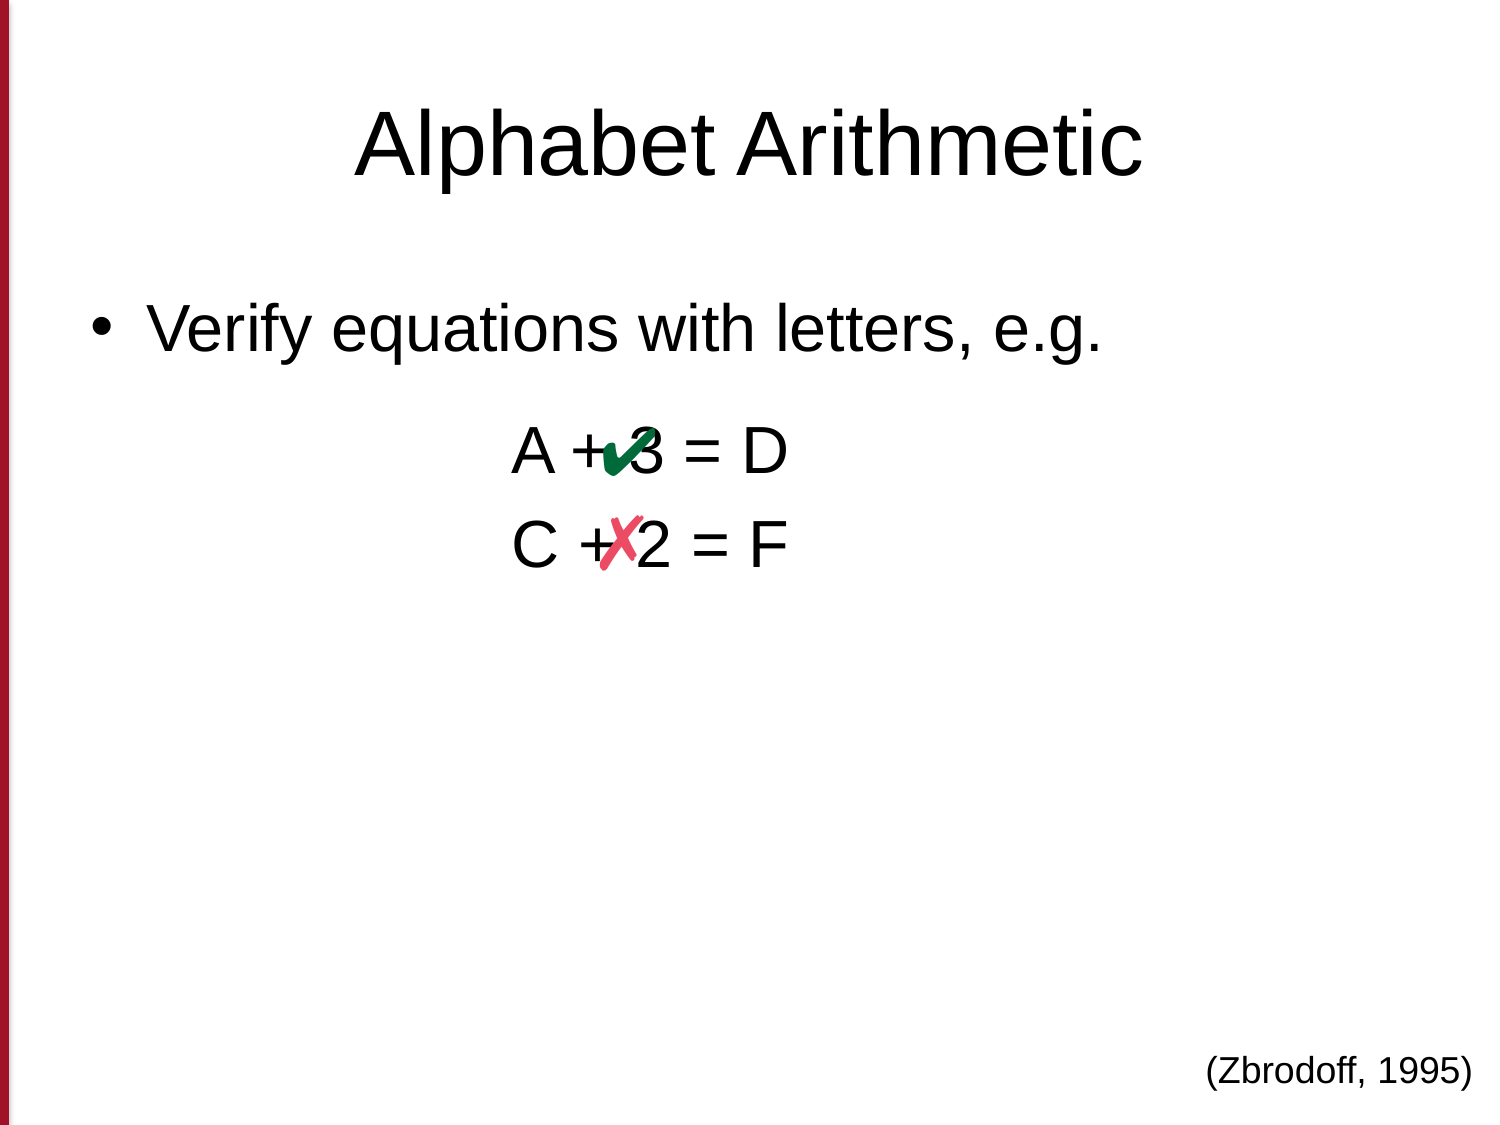

# Alphabet Arithmetic
Verify equations with letters, e.g.

			A + 3 = D
			C + 2 = F

✔
✗
 (Zbrodoff, 1995)